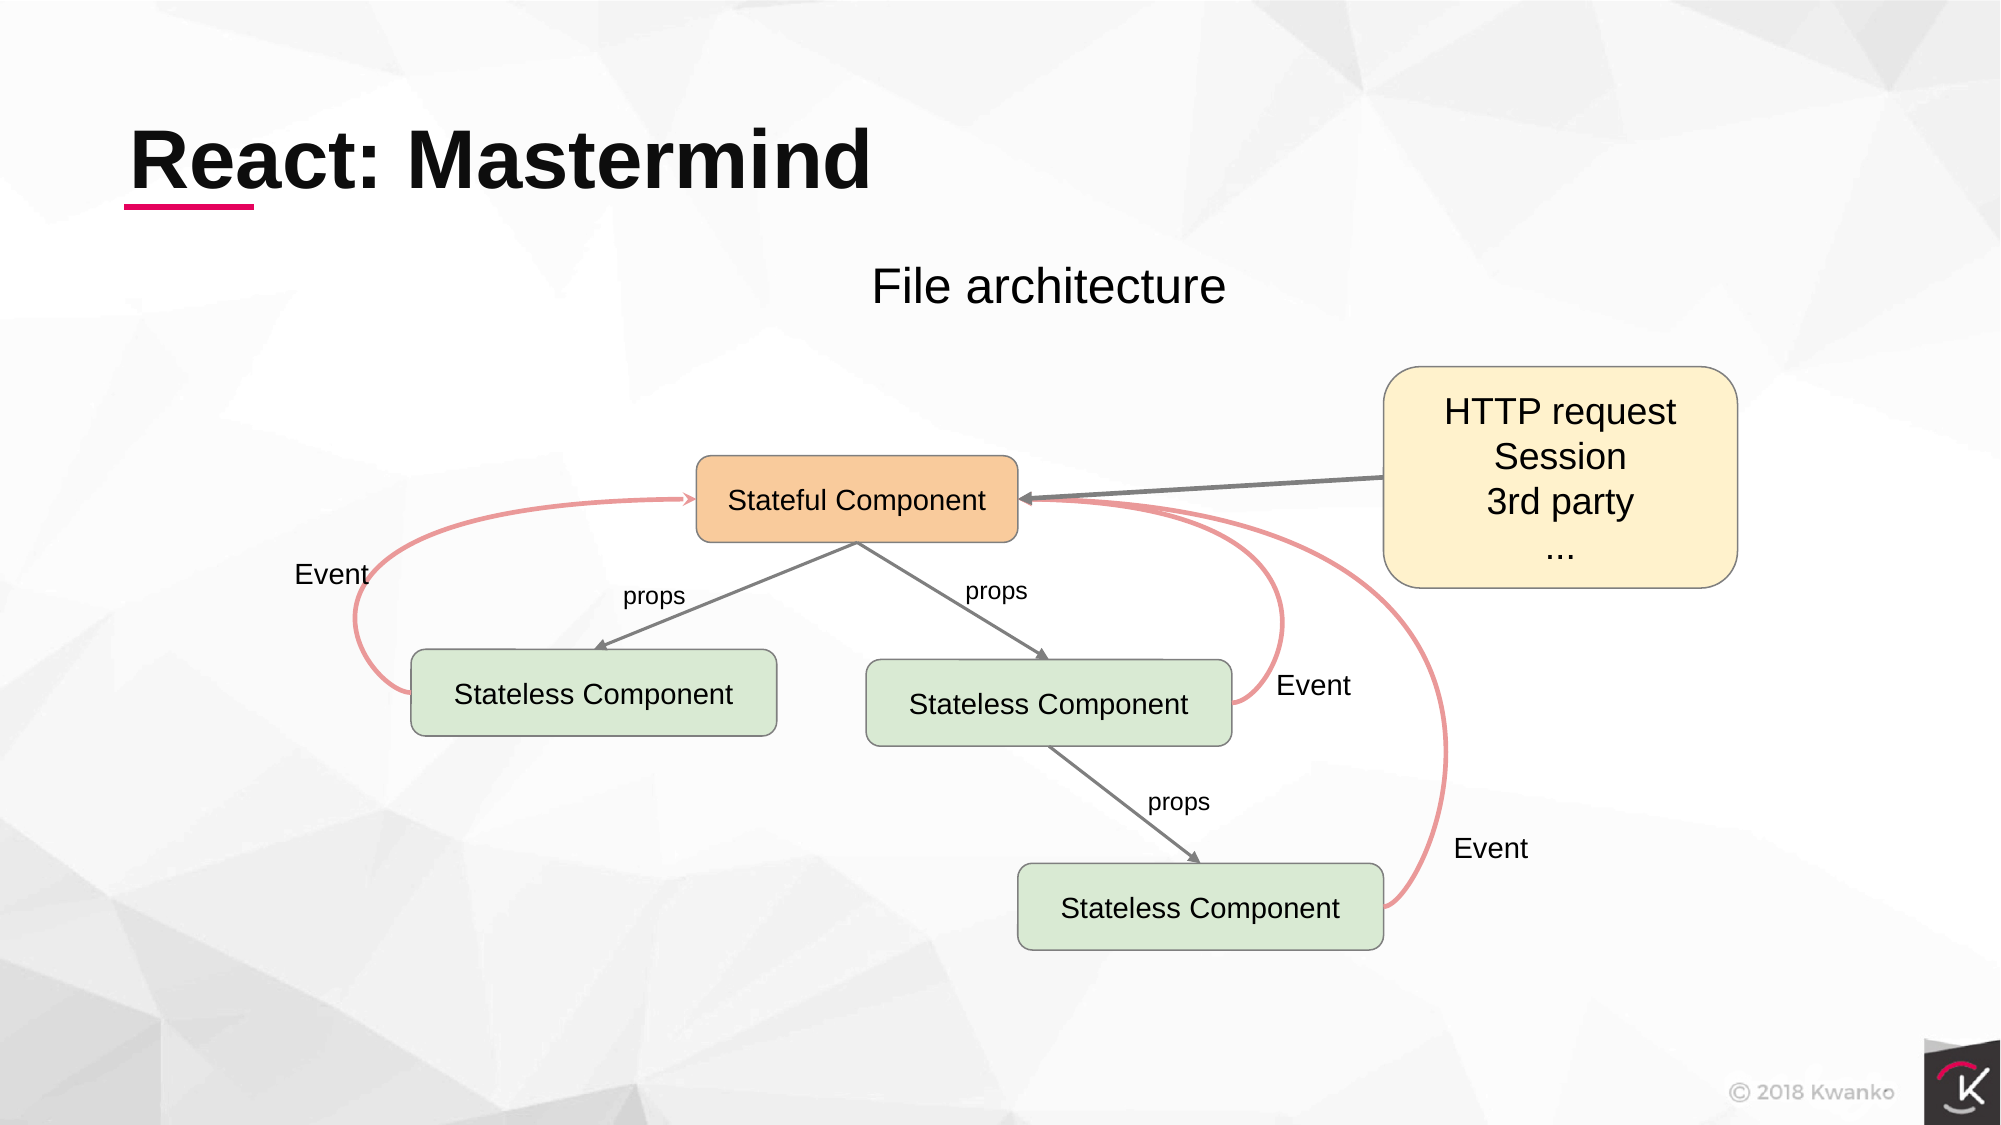

React: Mastermind
File architecture
HTTP request
Session
3rd party
...
Stateful Component
Event
props
props
Stateless Component
Event
Stateless Component
props
Event
Stateless Component